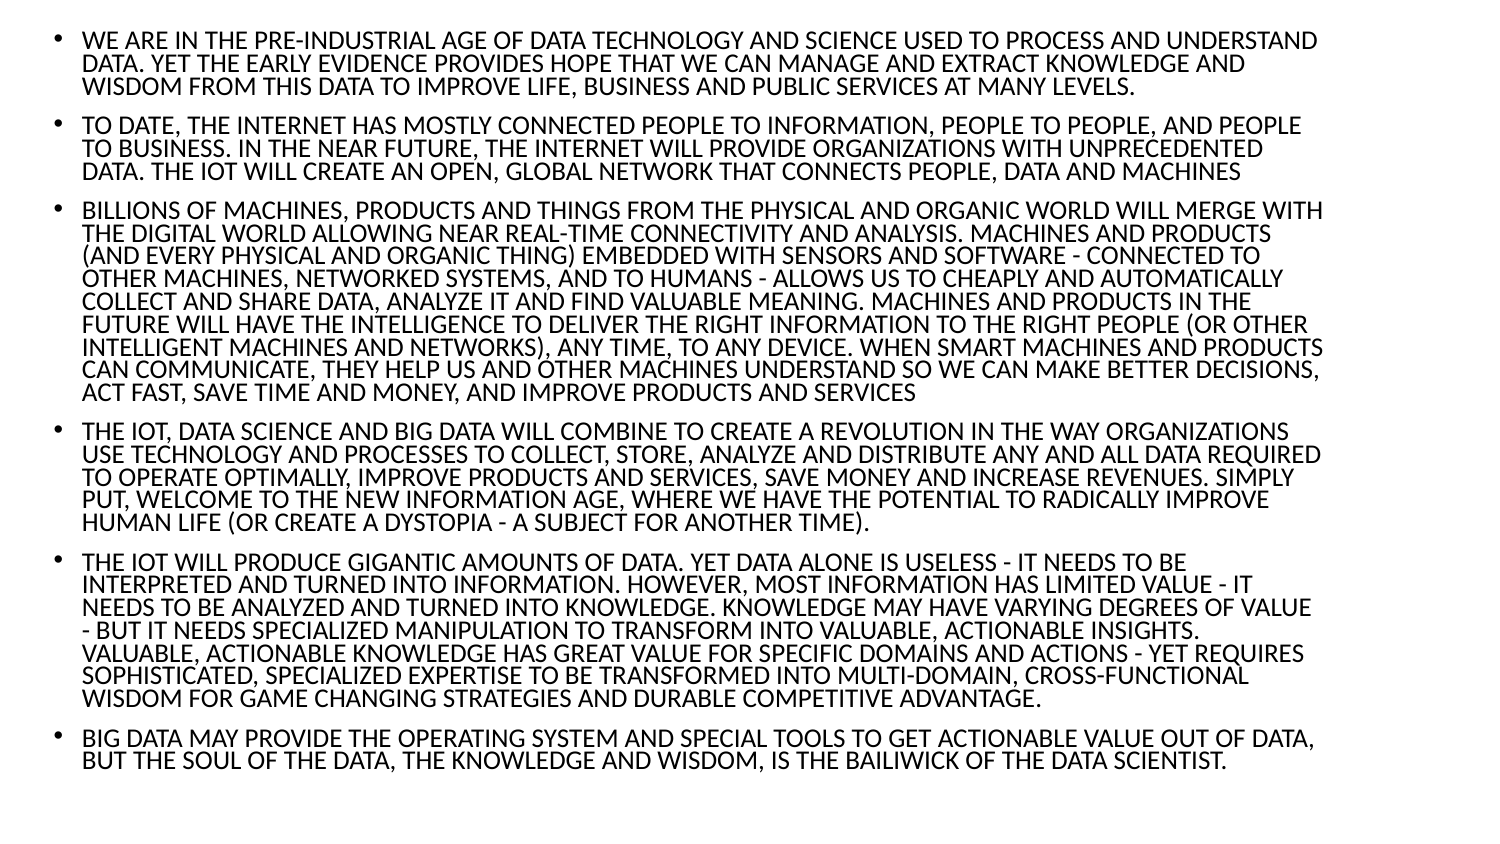

We are in the pre-industrial age of data technology and science used to process and understand data. Yet the early evidence provides hope that we can manage and extract knowledge and wisdom from this data to improve life, business and public services at many levels.
To date, the internet has mostly connected people to information, people to people, and people to business. In the near future, the internet will provide organizations with unprecedented data. The IOT will create an open, global network that connects people, data and machines
Billions of machines, products and things from the physical and organic world will merge with the digital world allowing near real-time connectivity and analysis. Machines and products (and every physical and organic thing) embedded with sensors and software - connected to other machines, networked systems, and to humans - allows us to cheaply and automatically collect and share data, analyze it and find valuable meaning. Machines and products in the future will have the intelligence to deliver the right information to the right people (or other intelligent machines and networks), any time, to any device. When smart machines and products can communicate, they help us and other machines understand so we can make better decisions, act fast, save time and money, and improve products and services
The IOT, Data Science and Big Data will combine to create a revolution in the way organizations use technology and processes to collect, store, analyze and distribute any and all data required to operate optimally, improve products and services, save money and increase revenues. Simply put, welcome to the new information age, where we have the potential to radically improve human life (or create a dystopia - a subject for another time).
The IOT will produce gigantic amounts of data. Yet data alone is useless - it needs to be interpreted and turned into information. However, most information has limited value - it needs to be analyzed and turned into knowledge. Knowledge may have varying degrees of value - but it needs specialized manipulation to transform into valuable, actionable insights. Valuable, actionable knowledge has great value for specific domains and actions - yet requires sophisticated, specialized expertise to be transformed into multi-domain, cross-functional wisdom for game changing strategies and durable competitive advantage.
Big data may provide the operating system and special tools to get actionable value out of data, but the soul of the data, the knowledge and wisdom, is the bailiwick of the data scientist.